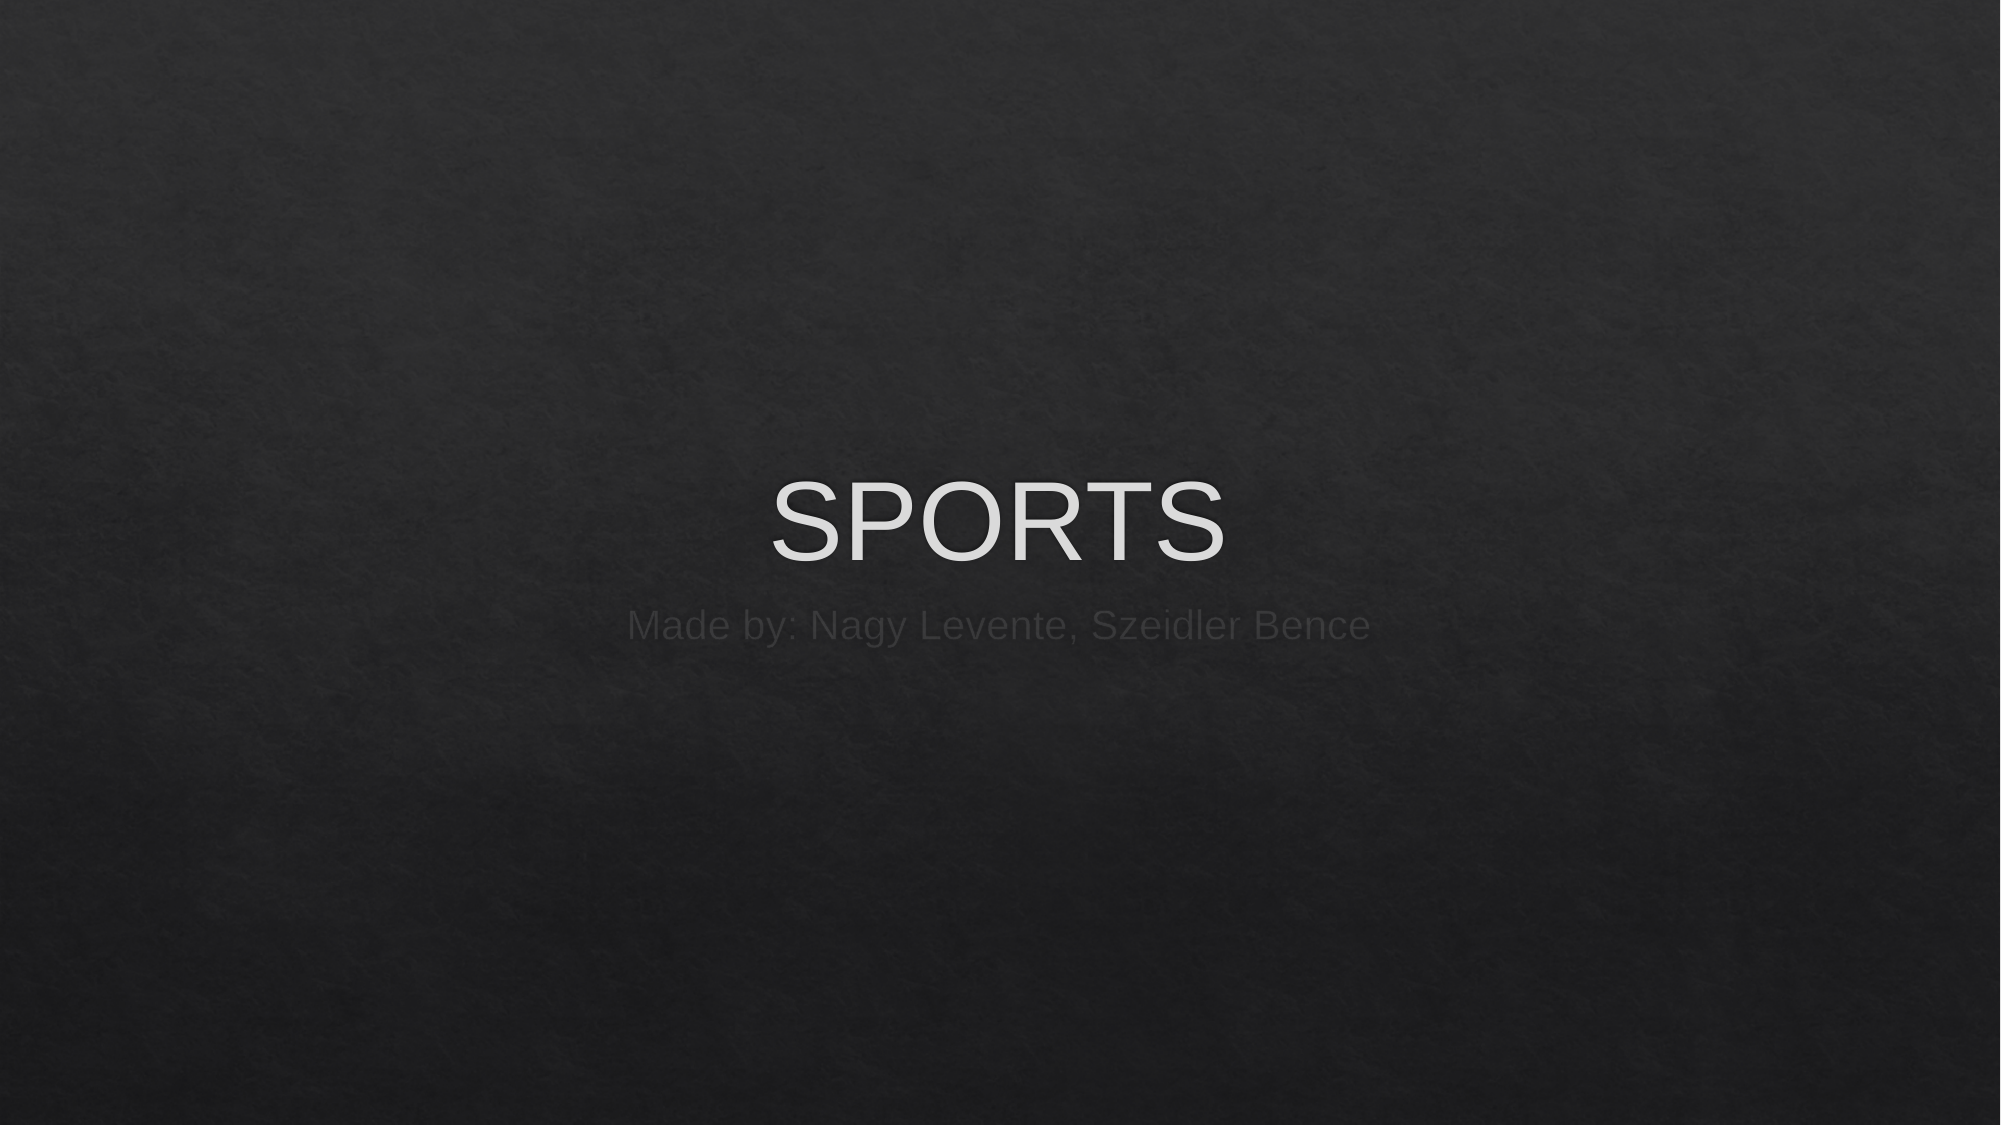

# SPORTS
Made by: Nagy Levente, Szeidler Bence